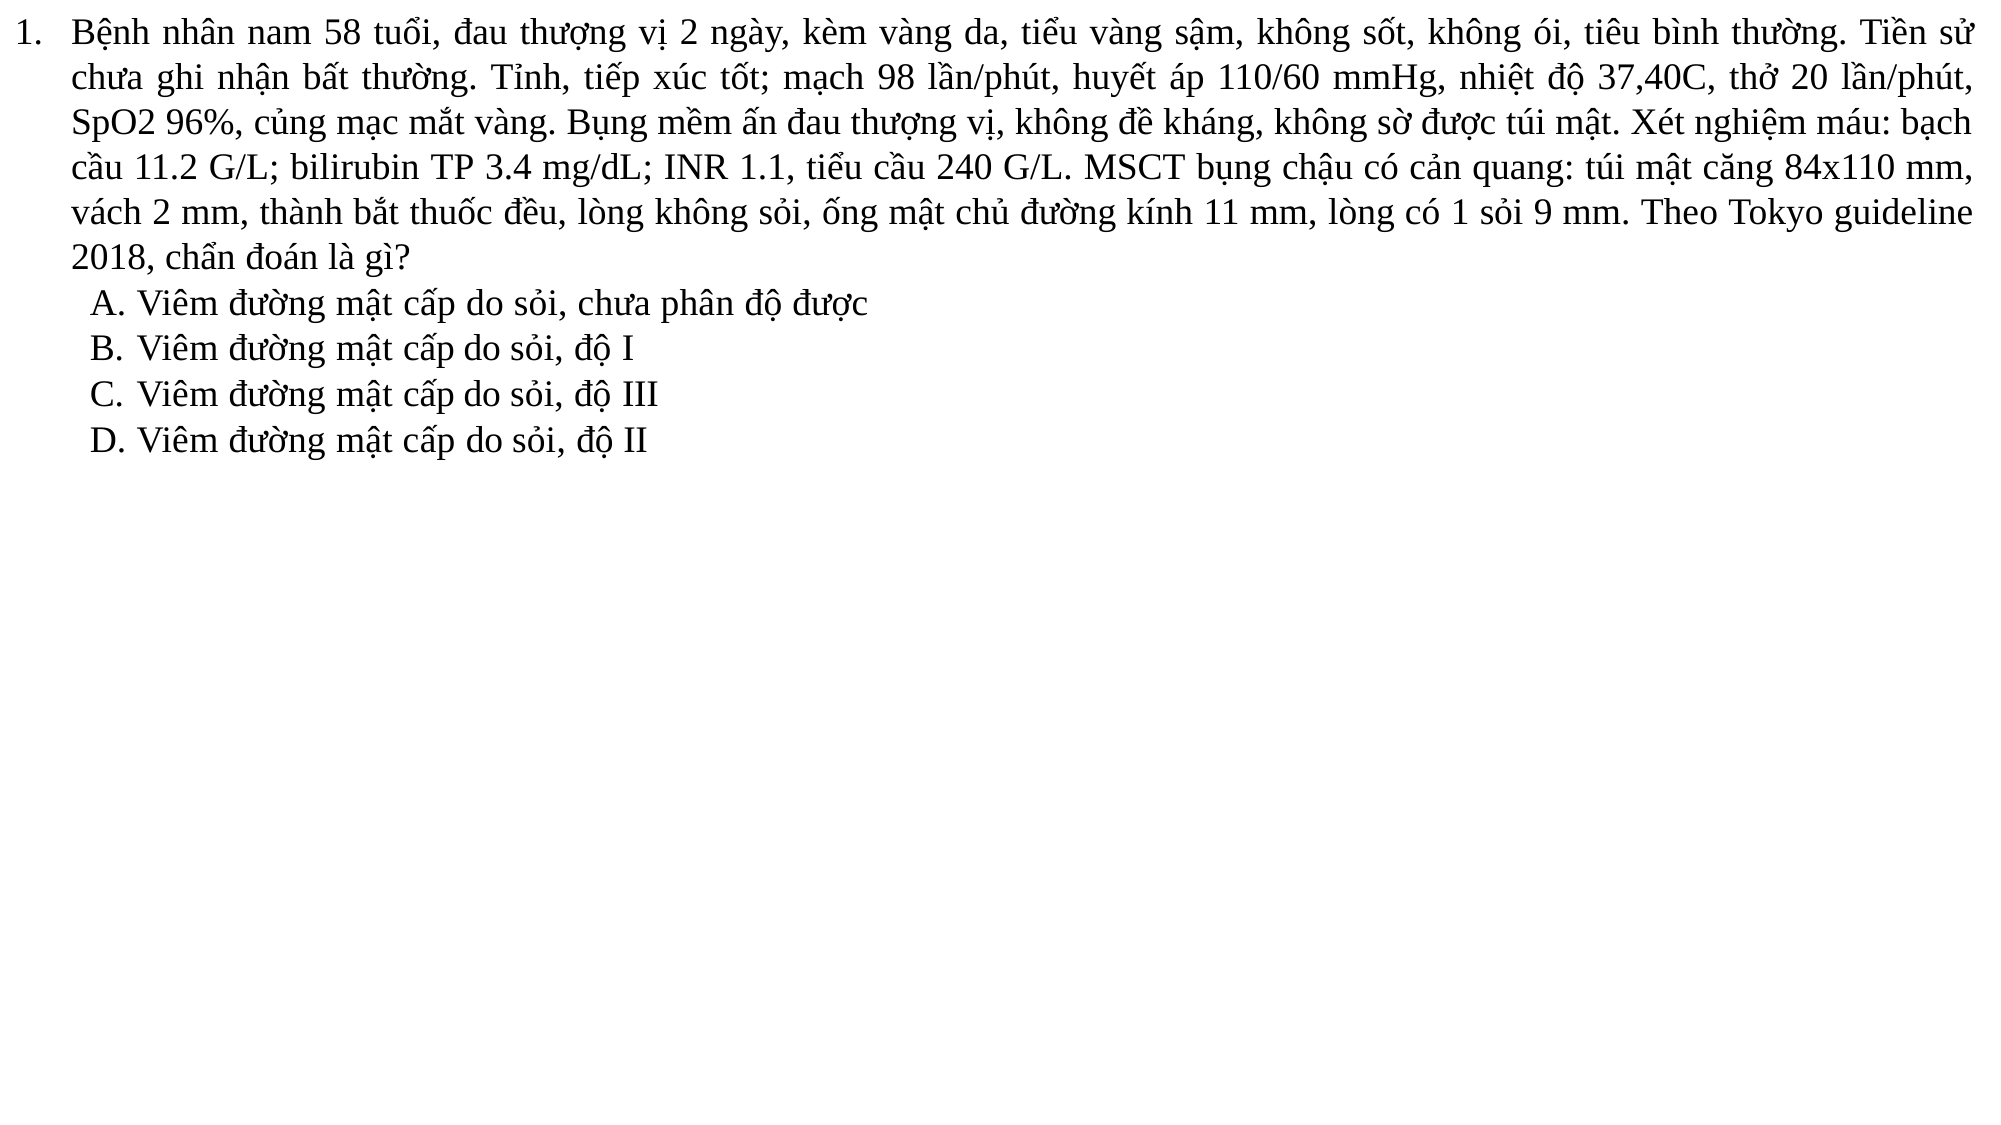

Bệnh nhân nam 58 tuổi, đau thượng vị 2 ngày, kèm vàng da, tiểu vàng sậm, không sốt, không ói, tiêu bình thường. Tiền sử chưa ghi nhận bất thường. Tỉnh, tiếp xúc tốt; mạch 98 lần/phút, huyết áp 110/60 mmHg, nhiệt độ 37,40C, thở 20 lần/phút, SpO2 96%, củng mạc mắt vàng. Bụng mềm ấn đau thượng vị, không đề kháng, không sờ được túi mật. Xét nghiệm máu: bạch cầu 11.2 G/L; bilirubin TP 3.4 mg/dL; INR 1.1, tiểu cầu 240 G/L. MSCT bụng chậu có cản quang: túi mật căng 84x110 mm, vách 2 mm, thành bắt thuốc đều, lòng không sỏi, ống mật chủ đường kính 11 mm, lòng có 1 sỏi 9 mm. Theo Tokyo guideline 2018, chẩn đoán là gì?
Viêm đường mật cấp do sỏi, chưa phân độ được
Viêm đường mật cấp do sỏi, độ I
Viêm đường mật cấp do sỏi, độ III
Viêm đường mật cấp do sỏi, độ II